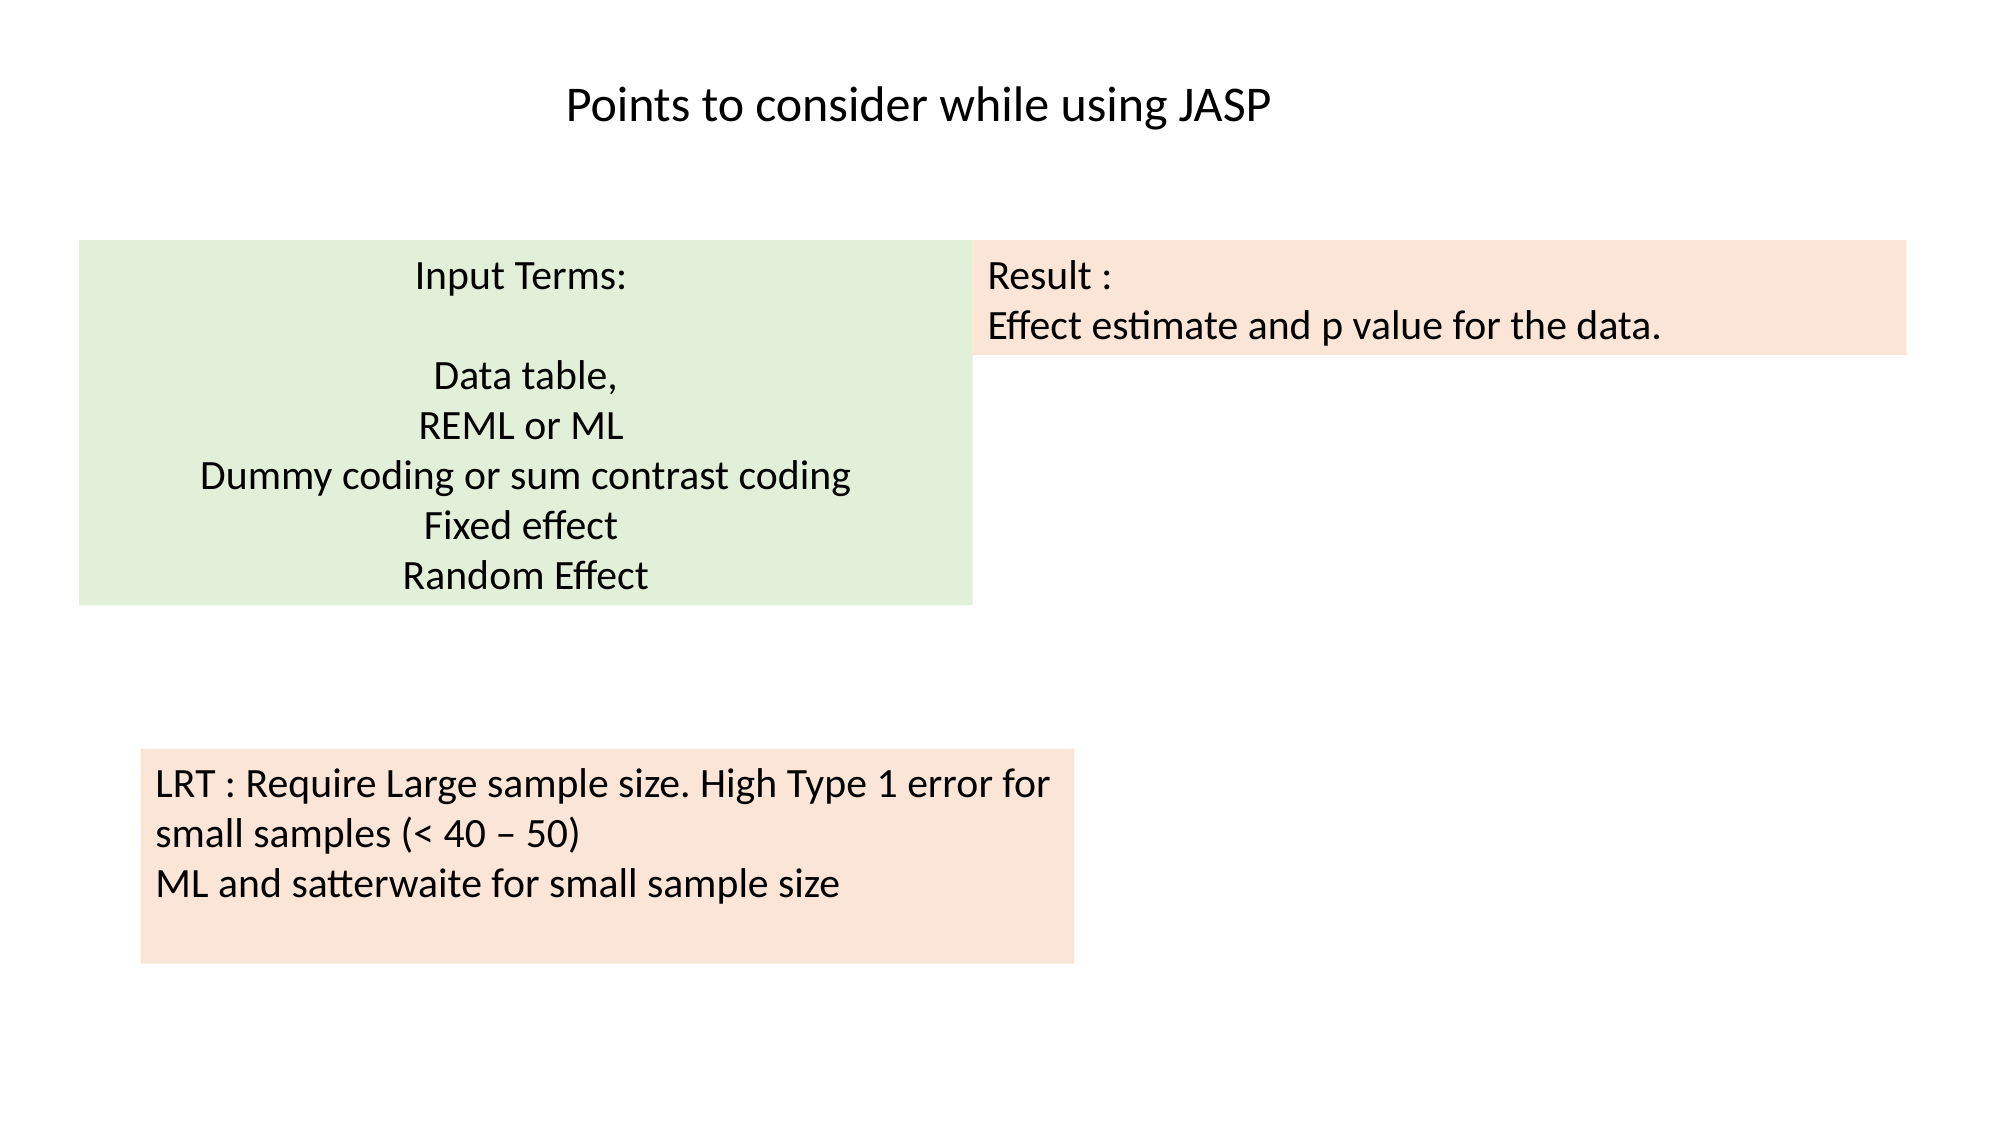

Points to consider while using JASP
Input Terms:

Data table,
REML or ML
Dummy coding or sum contrast coding
Fixed effect
Random Effect
Result :
Effect estimate and p value for the data.
LRT : Require Large sample size. High Type 1 error for small samples (< 40 – 50)
ML and satterwaite for small sample size